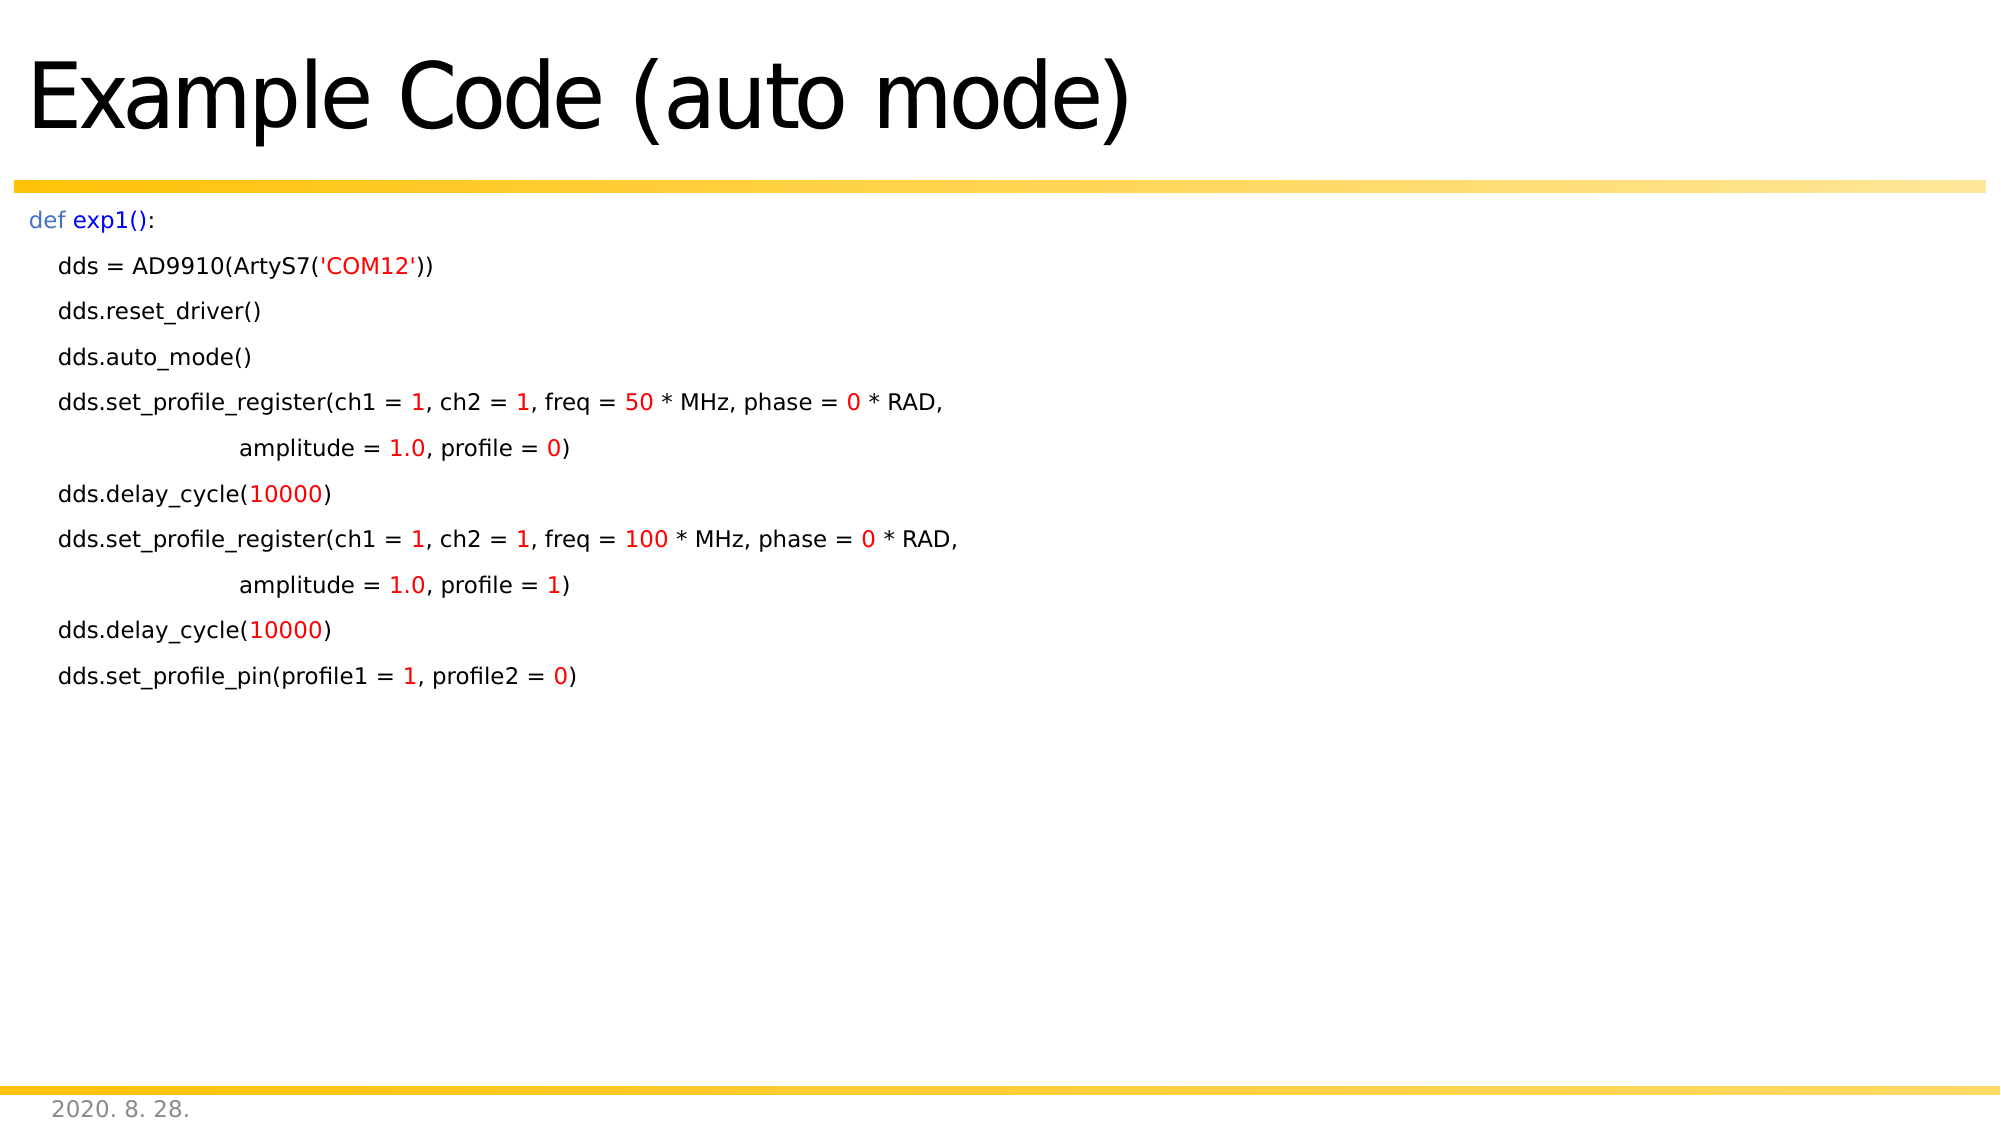

# Example Code (auto mode)
def exp1():
    dds = AD9910(ArtyS7('COM12'))
    dds.reset_driver()
    dds.auto_mode()
    dds.set_profile_register(ch1 = 1, ch2 = 1, freq = 50 * MHz, phase = 0 * RAD,
                             amplitude = 1.0, profile = 0)
    dds.delay_cycle(10000)
    dds.set_profile_register(ch1 = 1, ch2 = 1, freq = 100 * MHz, phase = 0 * RAD,
                             amplitude = 1.0, profile = 1)
    dds.delay_cycle(10000)
    dds.set_profile_pin(profile1 = 1, profile2 = 0)
2020. 8. 28.